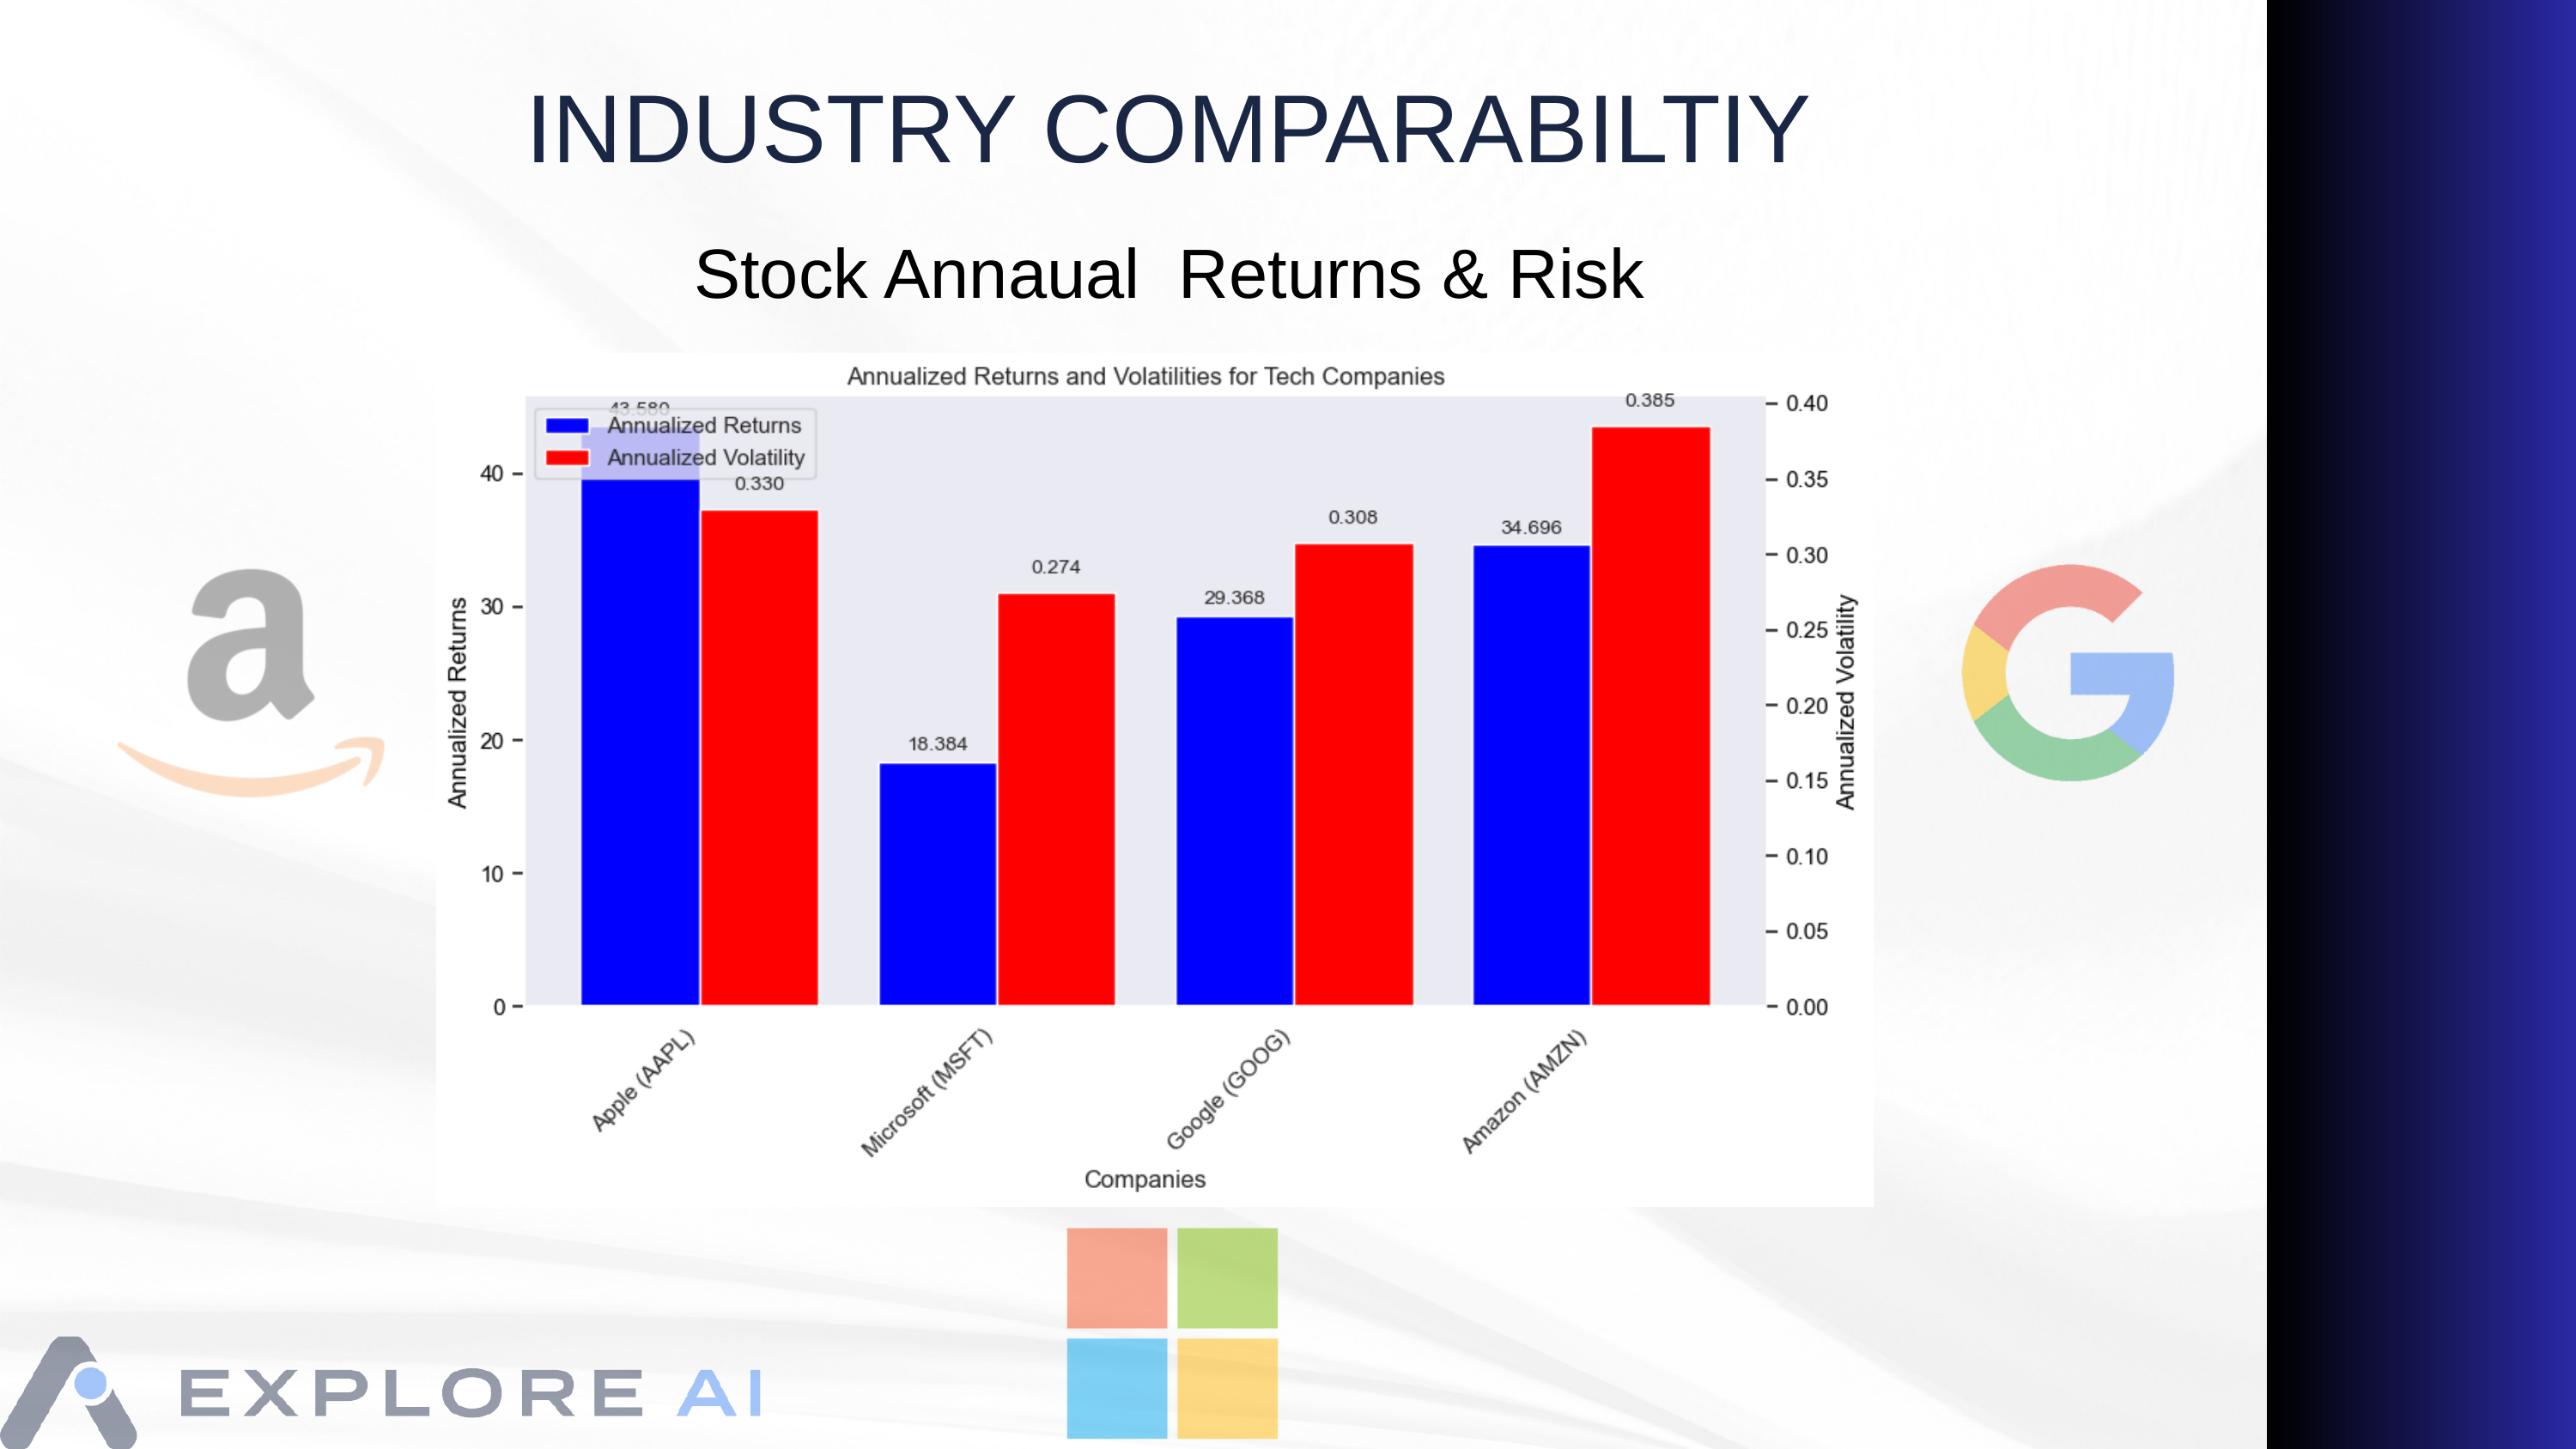

INDUSTRY COMPARABILTIY
Stock Annaual  Returns & Risk